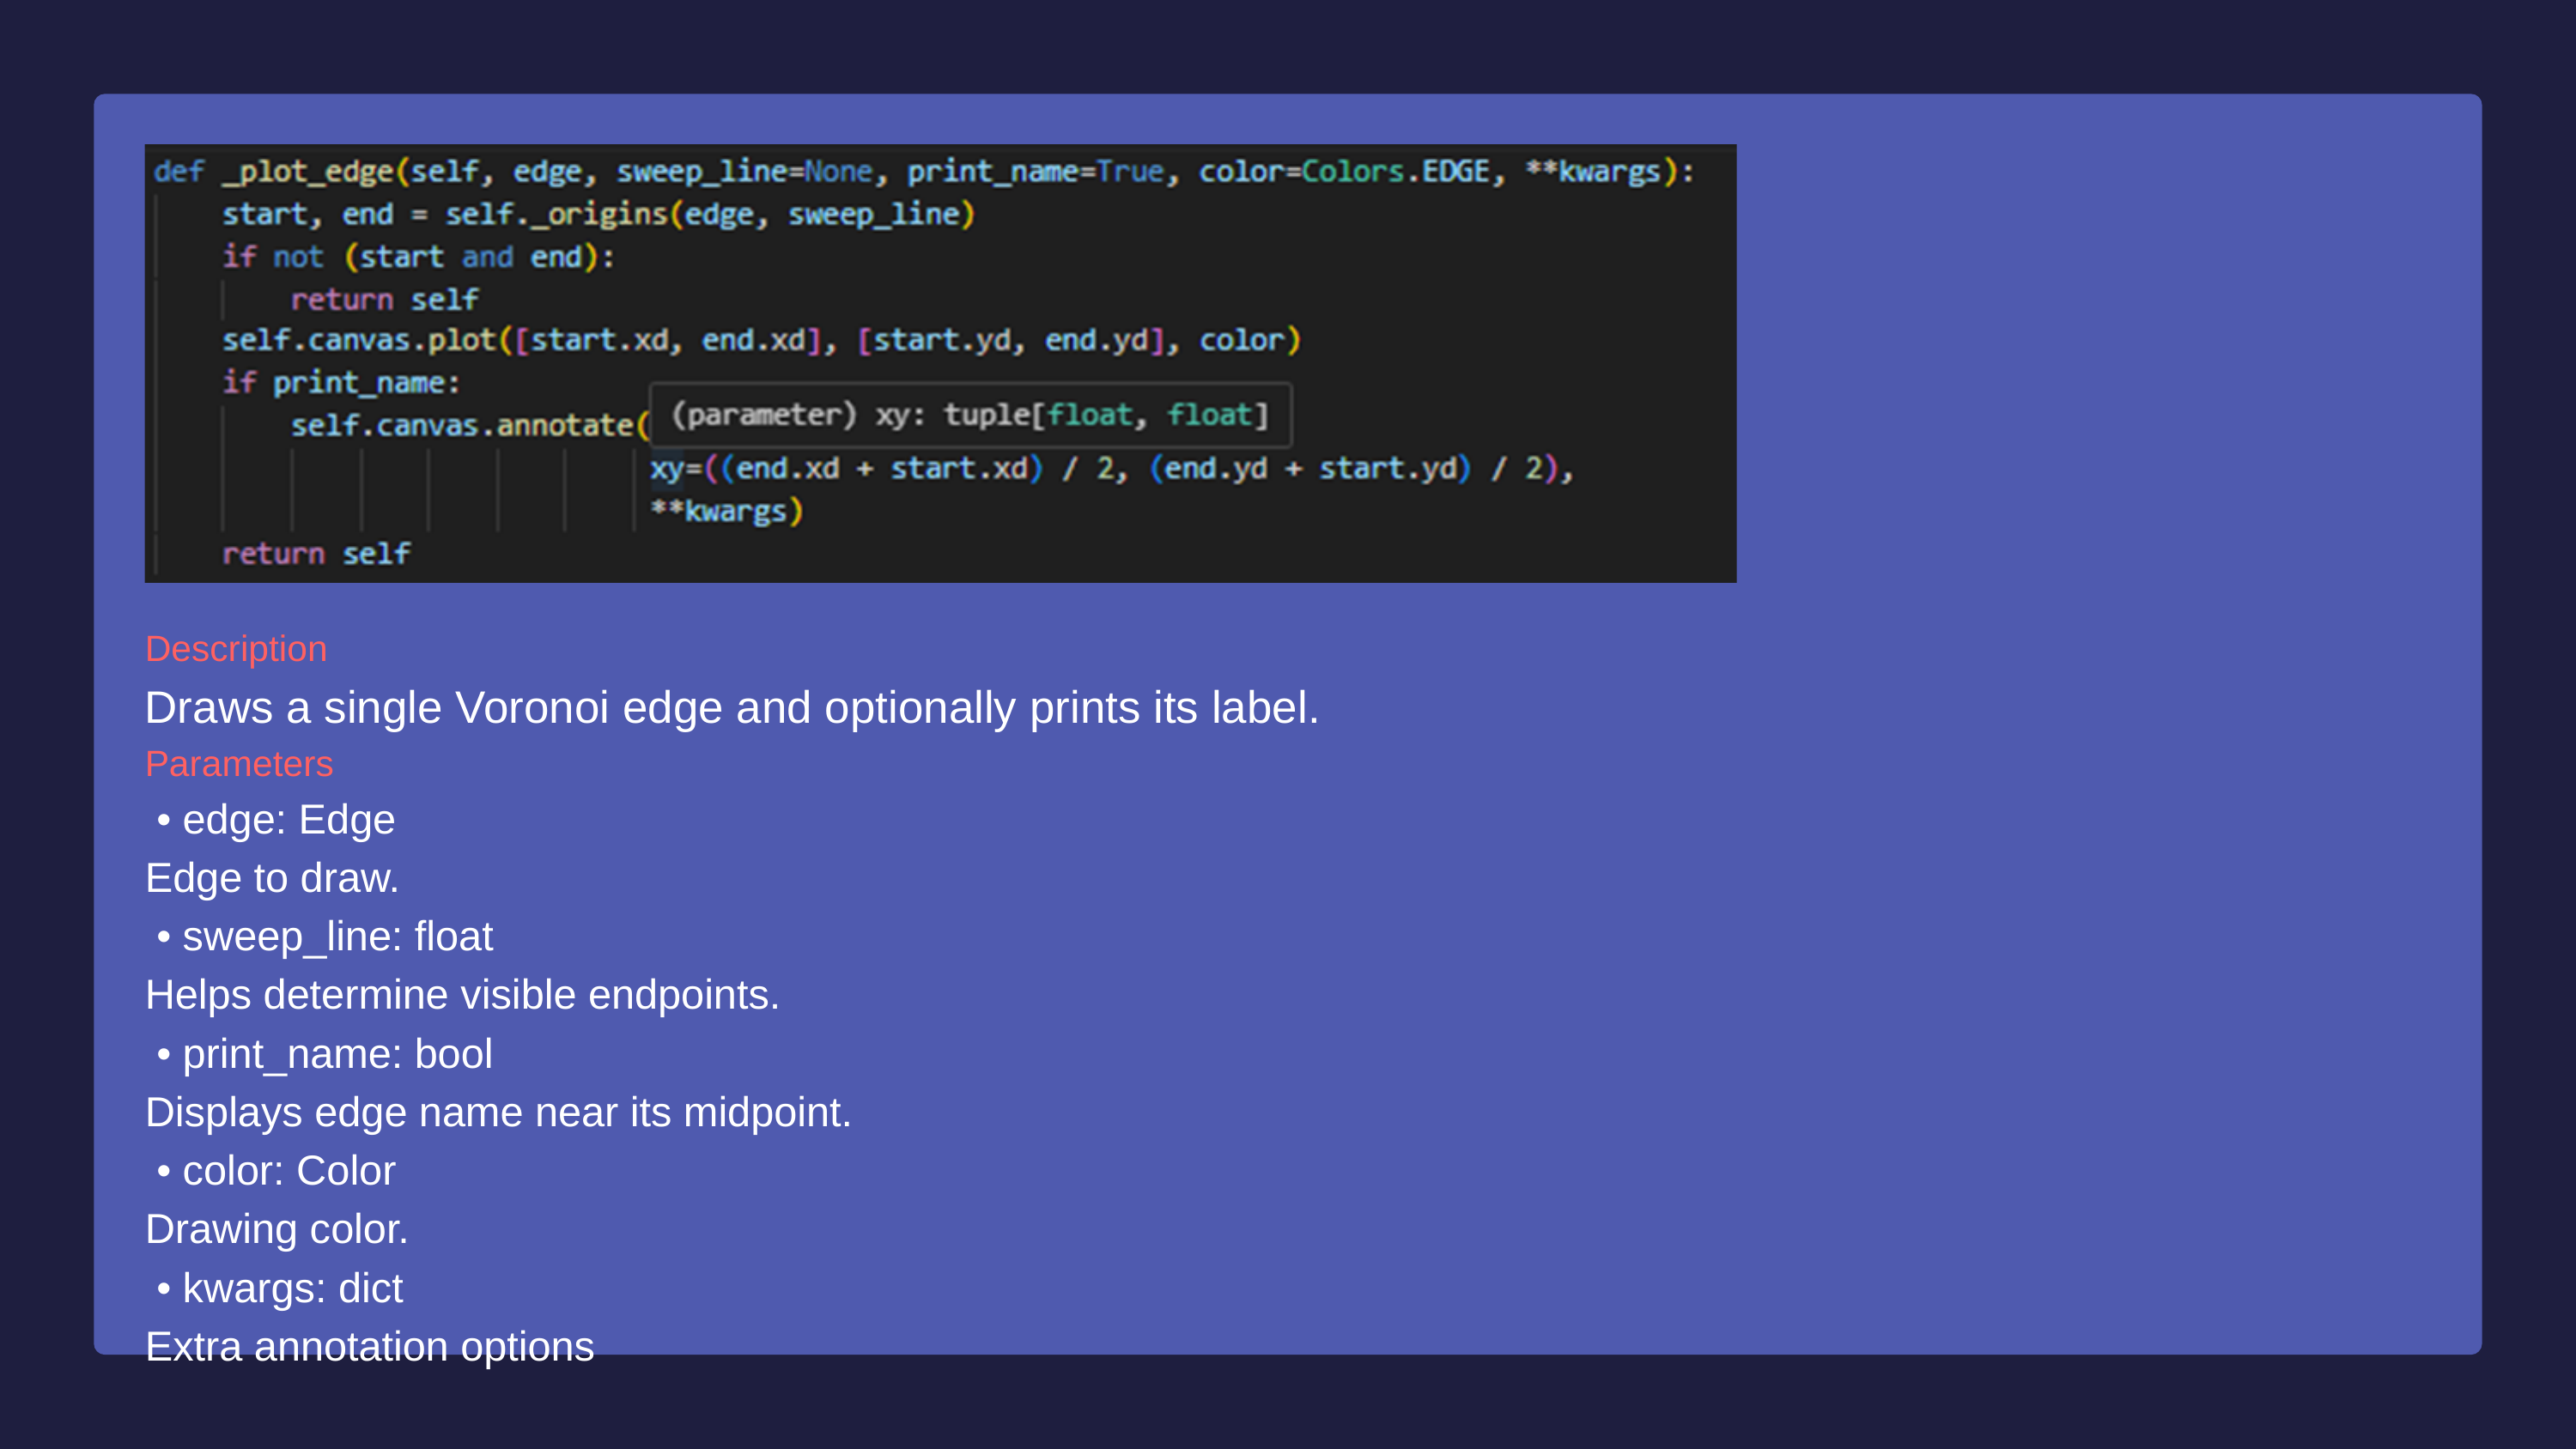

Description
Draws a single Voronoi edge and optionally prints its label.
Parameters
 • edge: Edge
Edge to draw.
 • sweep_line: float
Helps determine visible endpoints.
 • print_name: bool
Displays edge name near its midpoint.
 • color: Color
Drawing color.
 • kwargs: dict
Extra annotation options